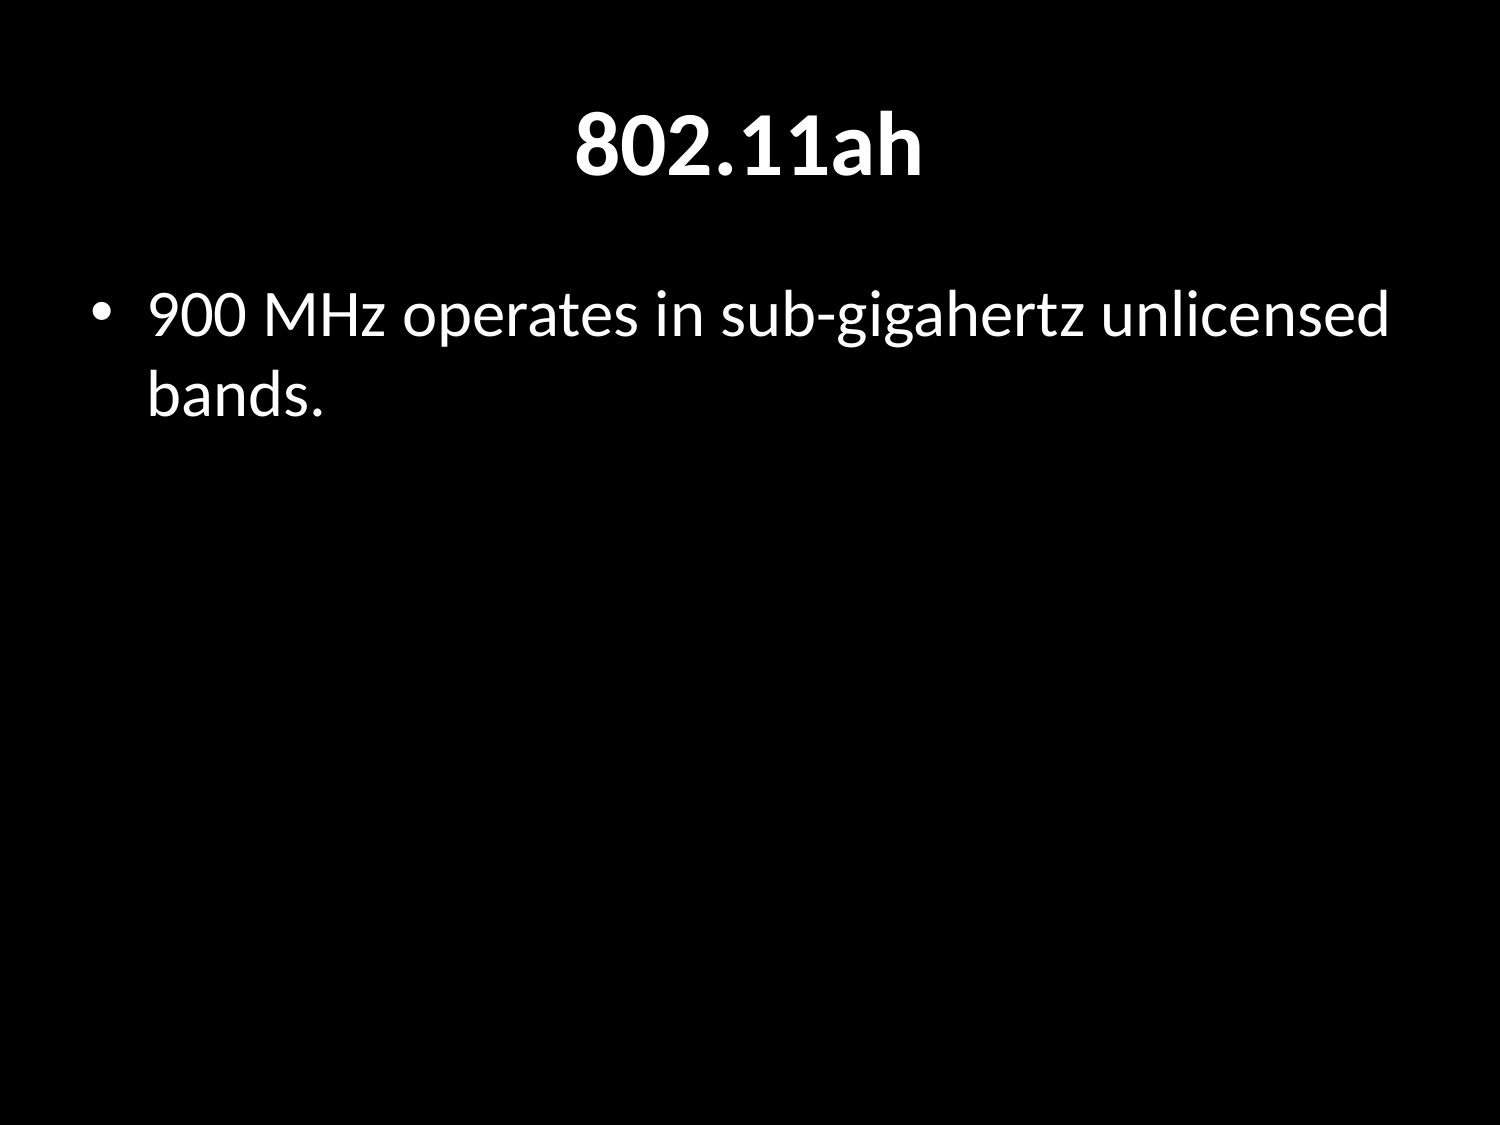

# 802.11ah
900 MHz operates in sub-gigahertz unlicensed bands.